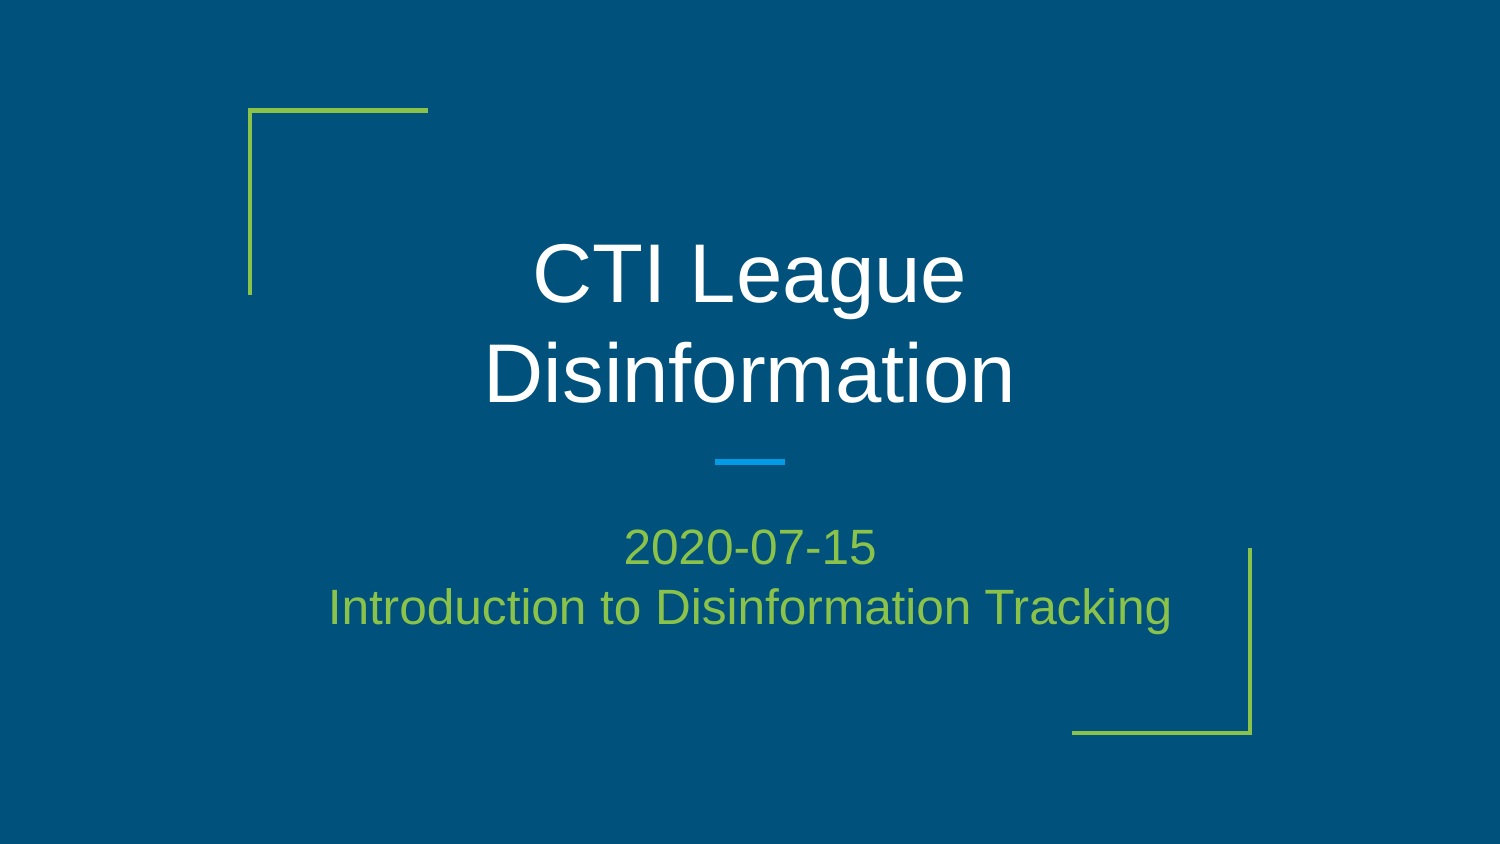

# CTI League
Disinformation
2020-07-15
Introduction to Disinformation Tracking